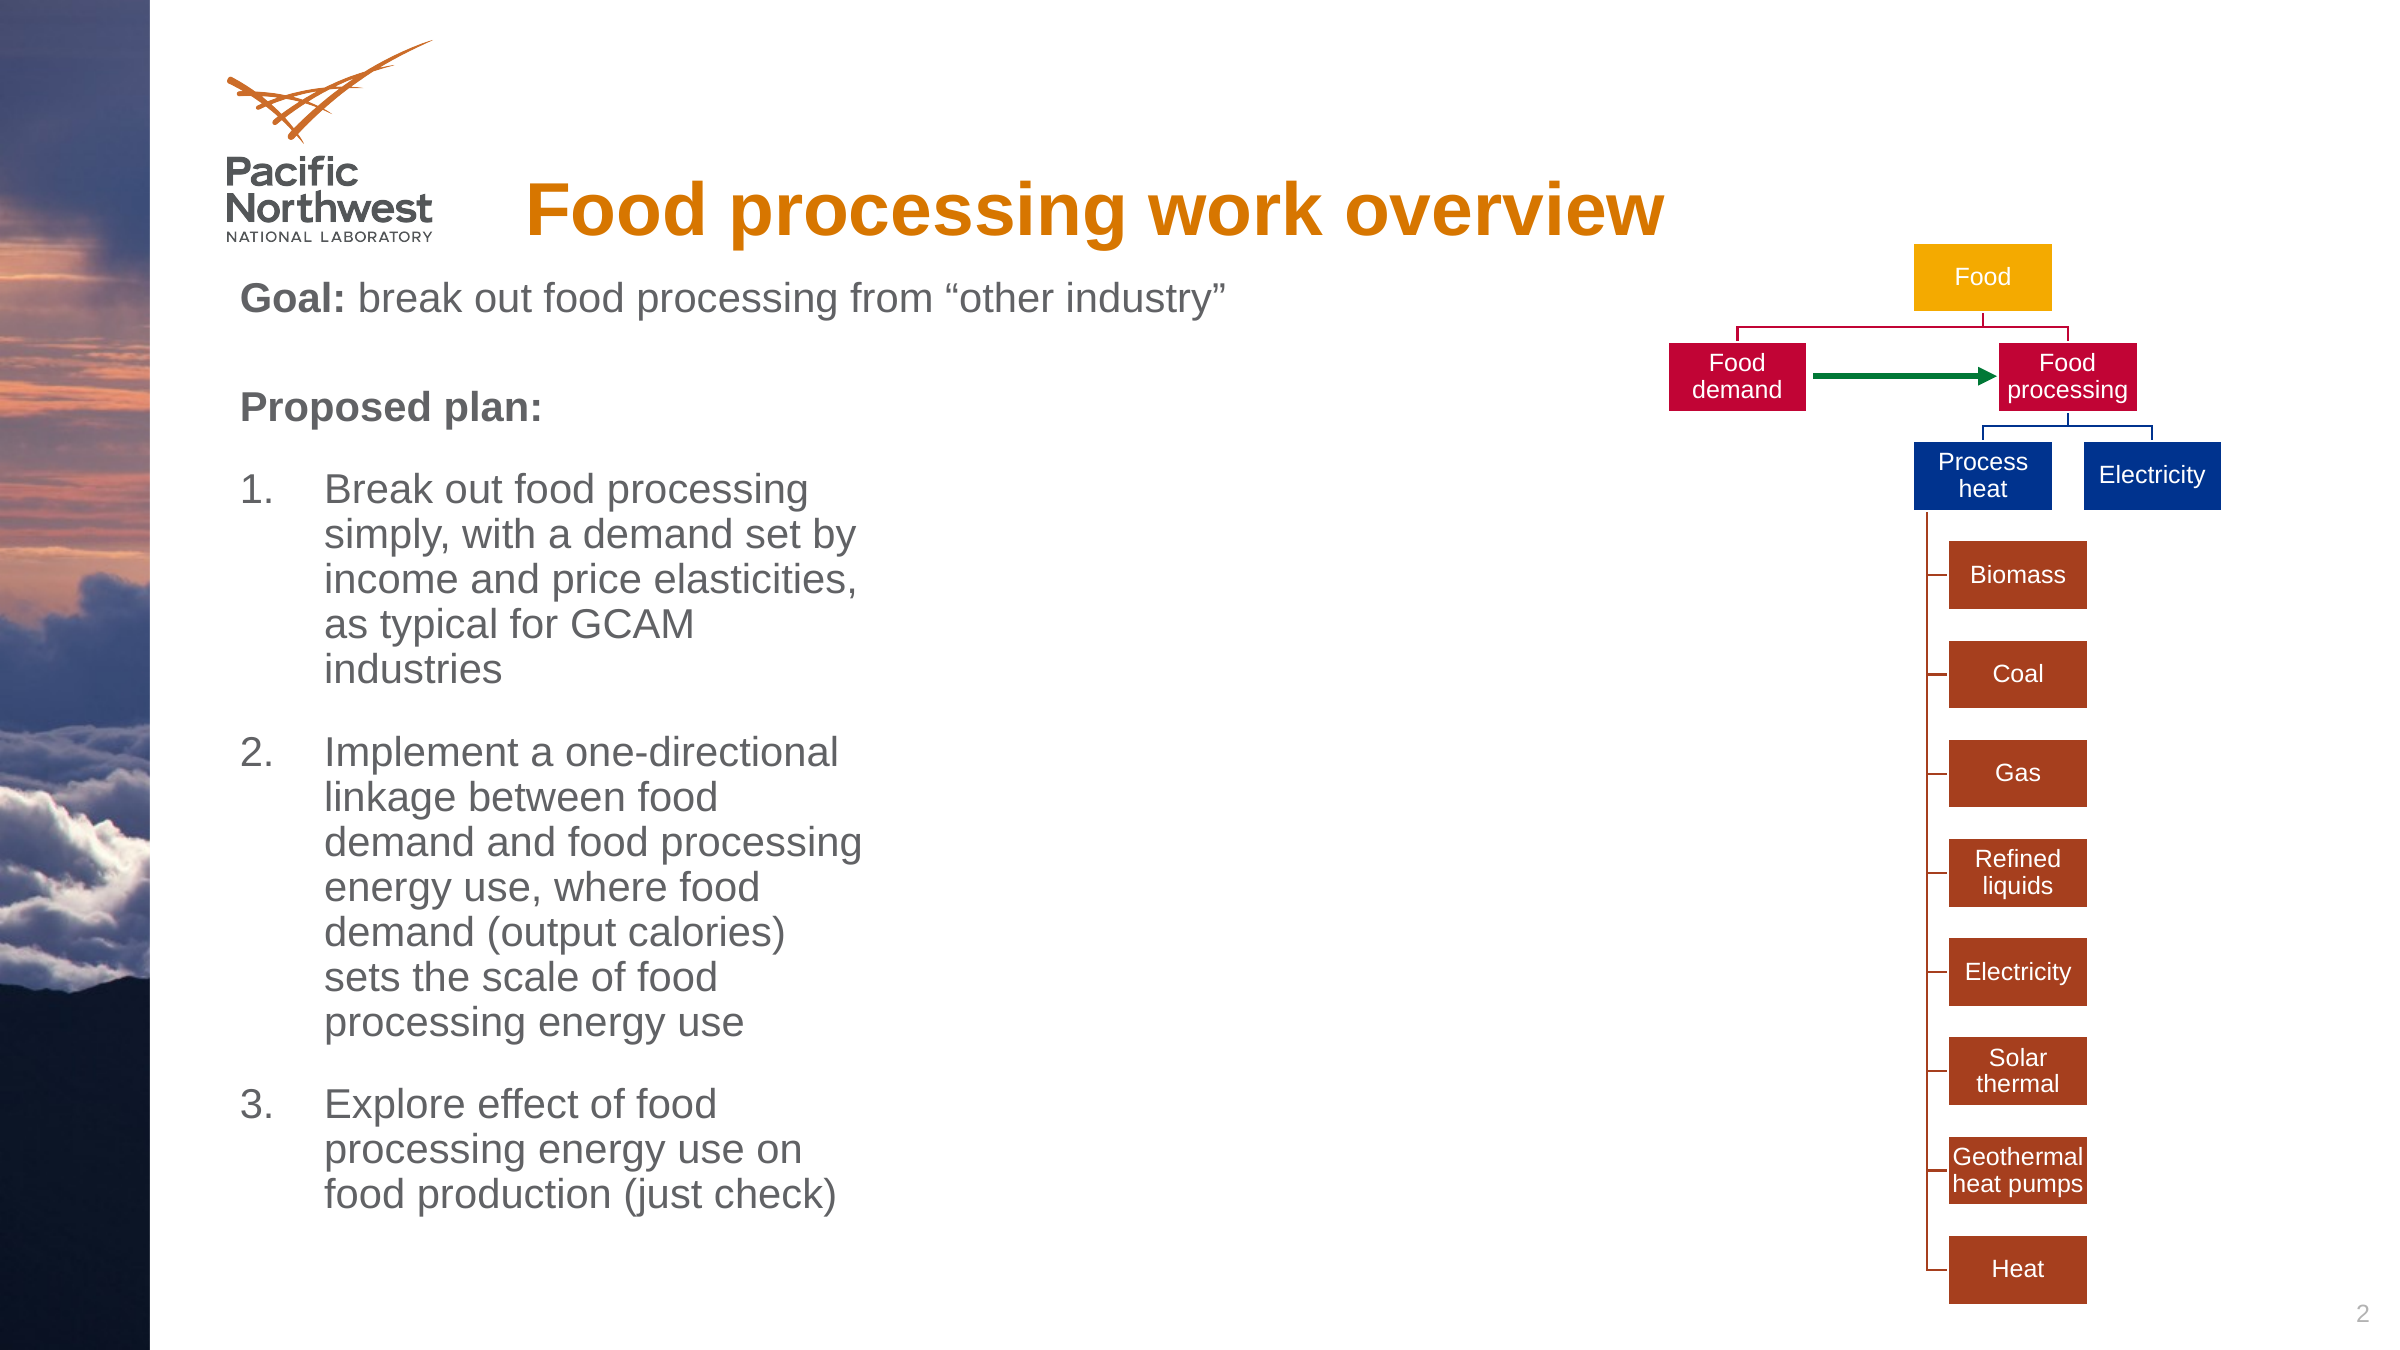

# Food processing work overview
Food
Food demand
Food processing
Process heat
Biomass
Coal
Gas
Refined liquids
Electricity
Solar thermal
Geothermal heat pumps
Heat
Electricity
Goal: break out food processing from “other industry”
Proposed plan:
Break out food processing simply, with a demand set by income and price elasticities, as typical for GCAM industries
Implement a one-directional linkage between food demand and food processing energy use, where food demand (output calories) sets the scale of food processing energy use
Explore effect of food processing energy use on food production (just check)
2